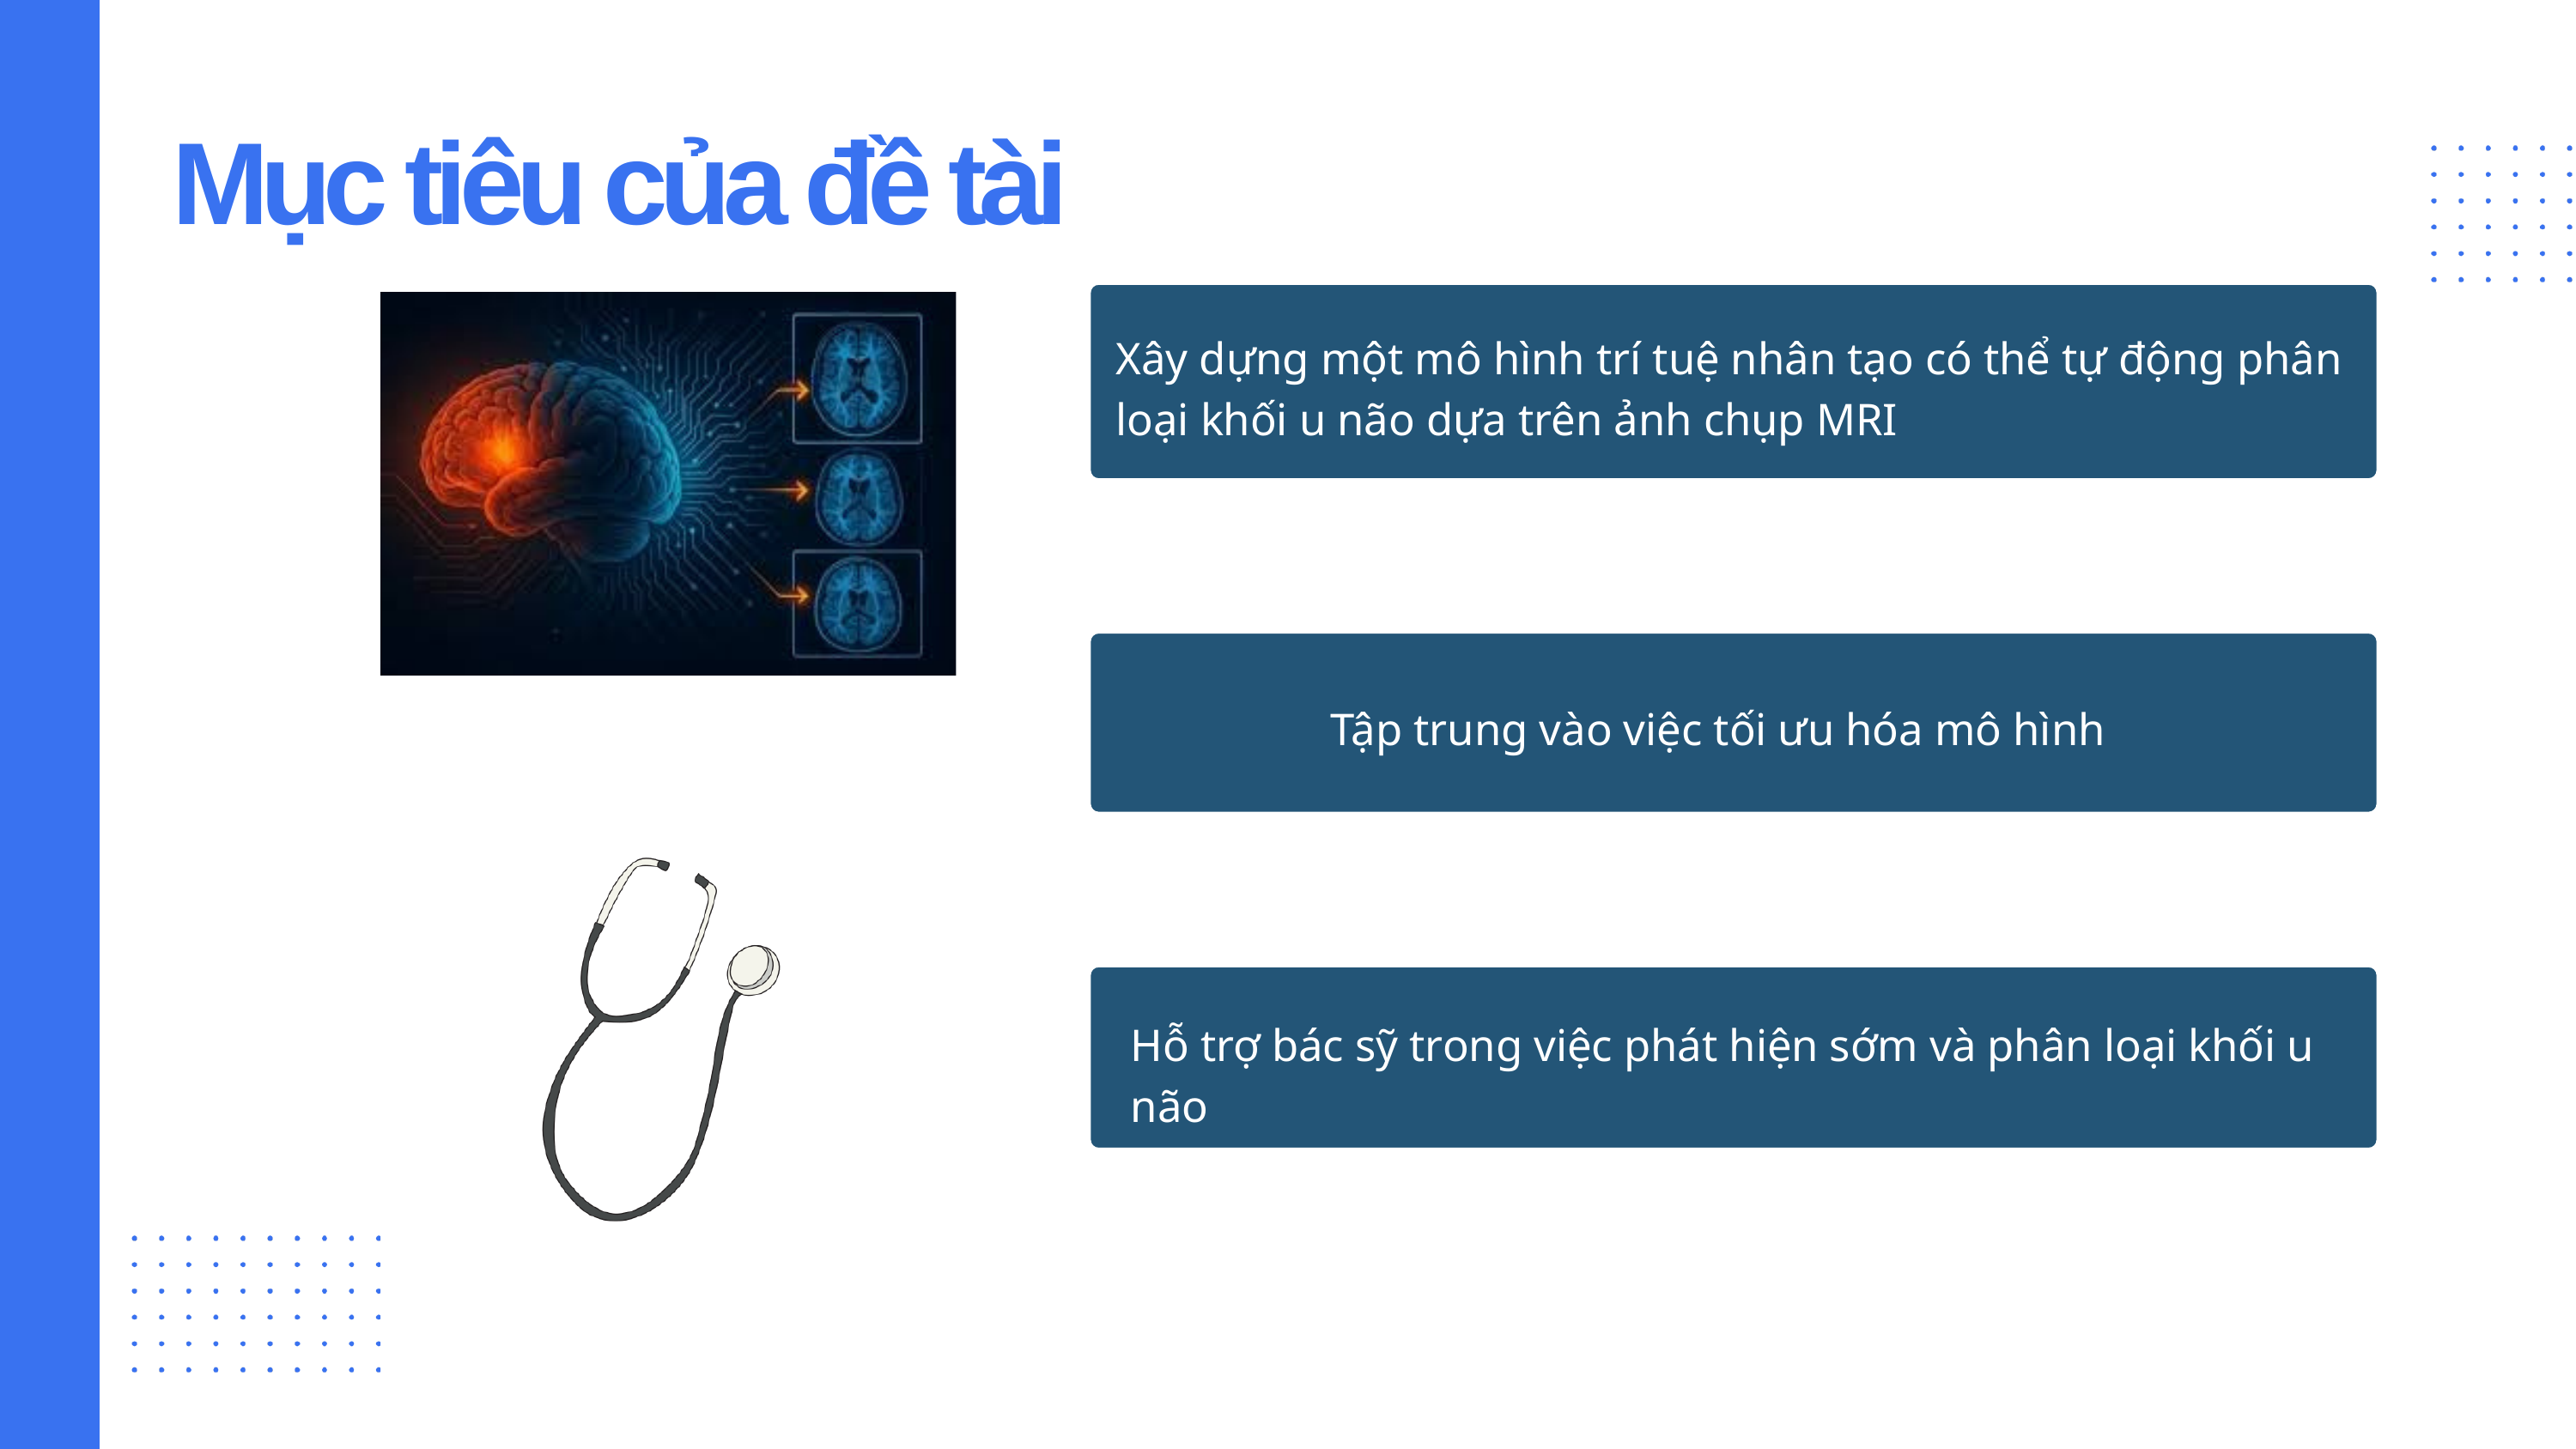

Mục tiêu của đề tài

Xây dựng một mô hình trí tuệ nhân tạo có thể tự động phân loại khối u não dựa trên ảnh chụp MRI

Tập trung vào việc tối ưu hóa mô hình

Hỗ trợ bác sỹ trong việc phát hiện sớm và phân loại khối u não